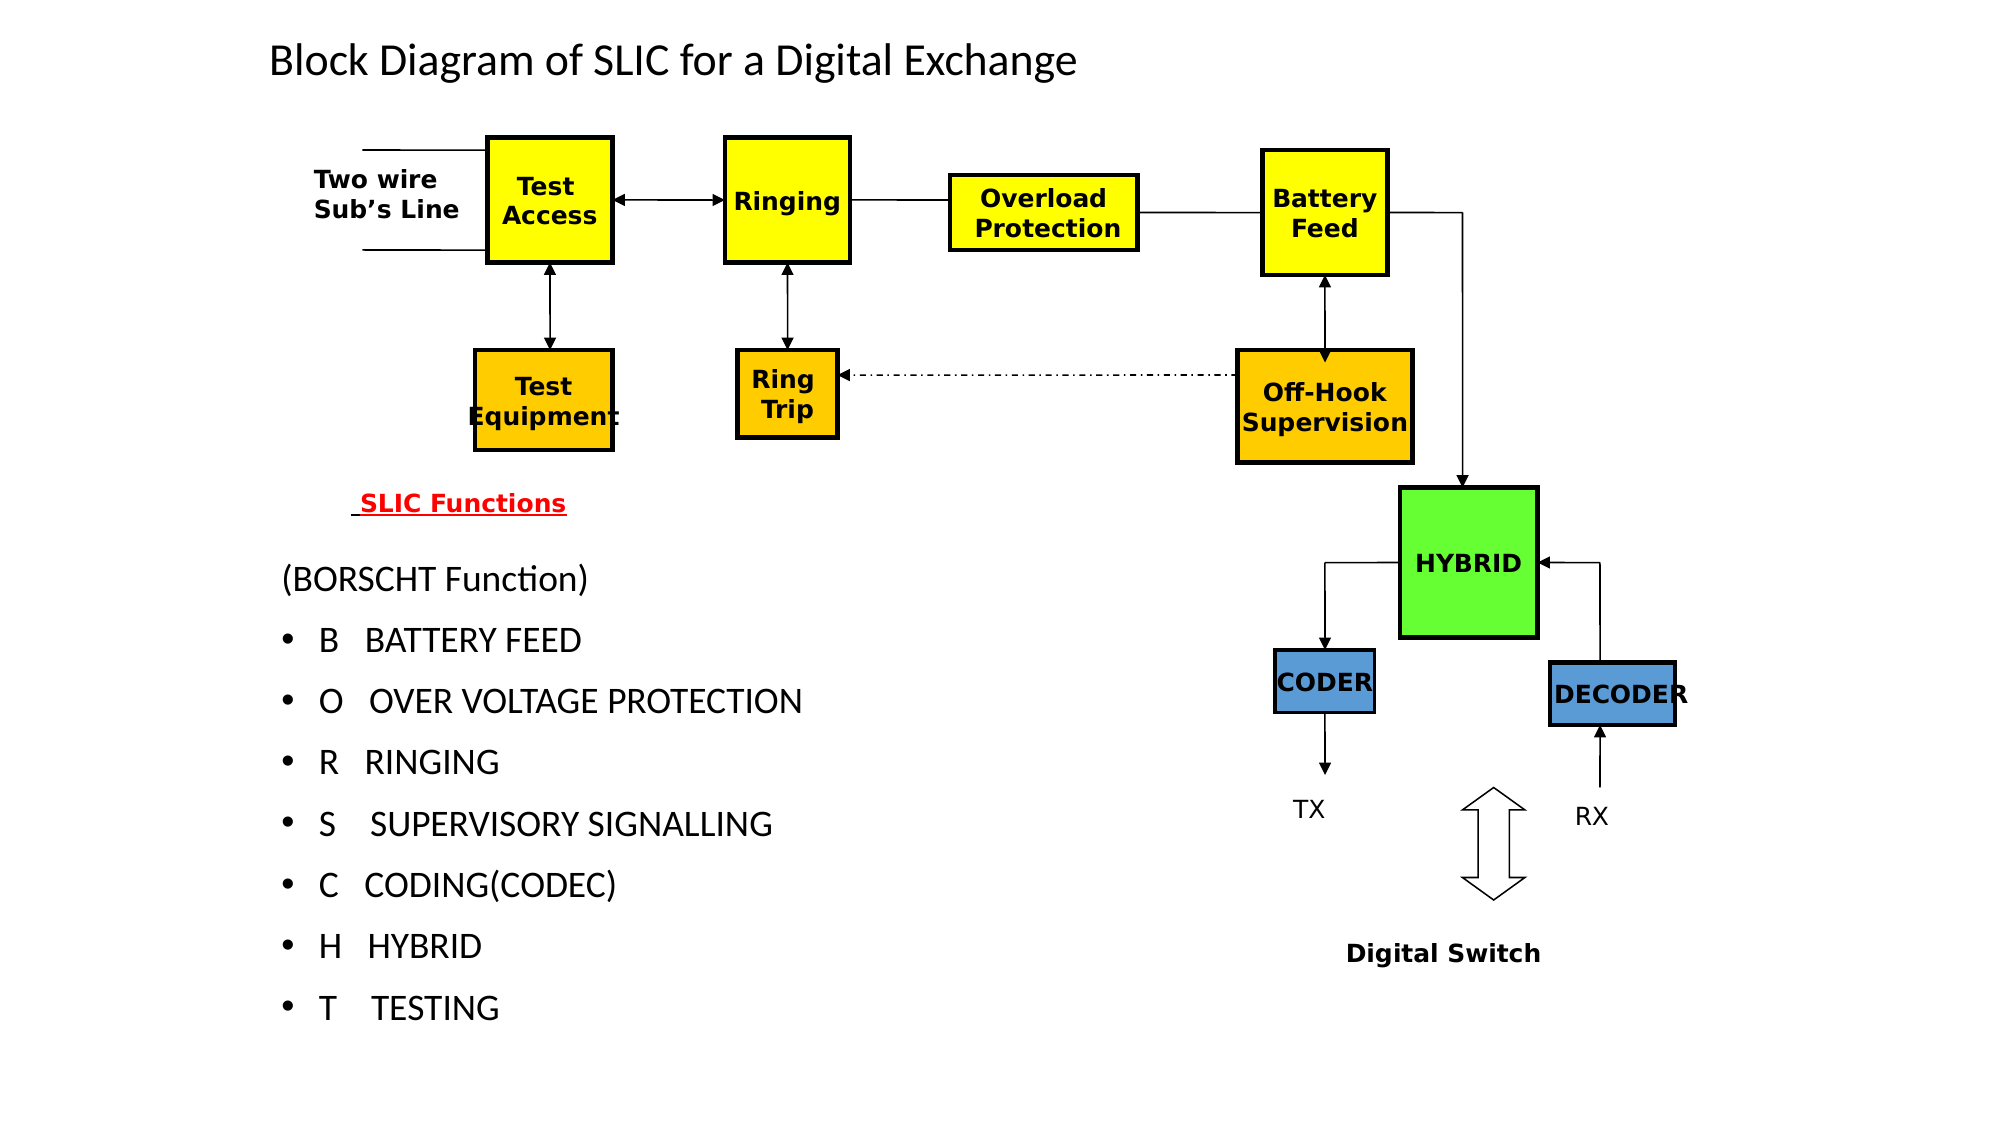

# Block Diagram of SLIC for a Digital Exchange
Test
Access
Ringing

Battery
Feed
Two wire
Sub’s Line
Overload
 Protection

Test
Equipment
Ring
Trip
Off-Hook
Supervision

 SLIC Functions
HYBRID

CODER
  DECODER

TX

RX
Digital Switch
(BORSCHT Function)
B   BATTERY FEED
O   OVER VOLTAGE PROTECTION
R   RINGING
S    SUPERVISORY SIGNALLING
C   CODING(CODEC)
H   HYBRID
T    TESTING
CONFIDENTIAL© Copyright 2008 Tech Mahindra Limited
121